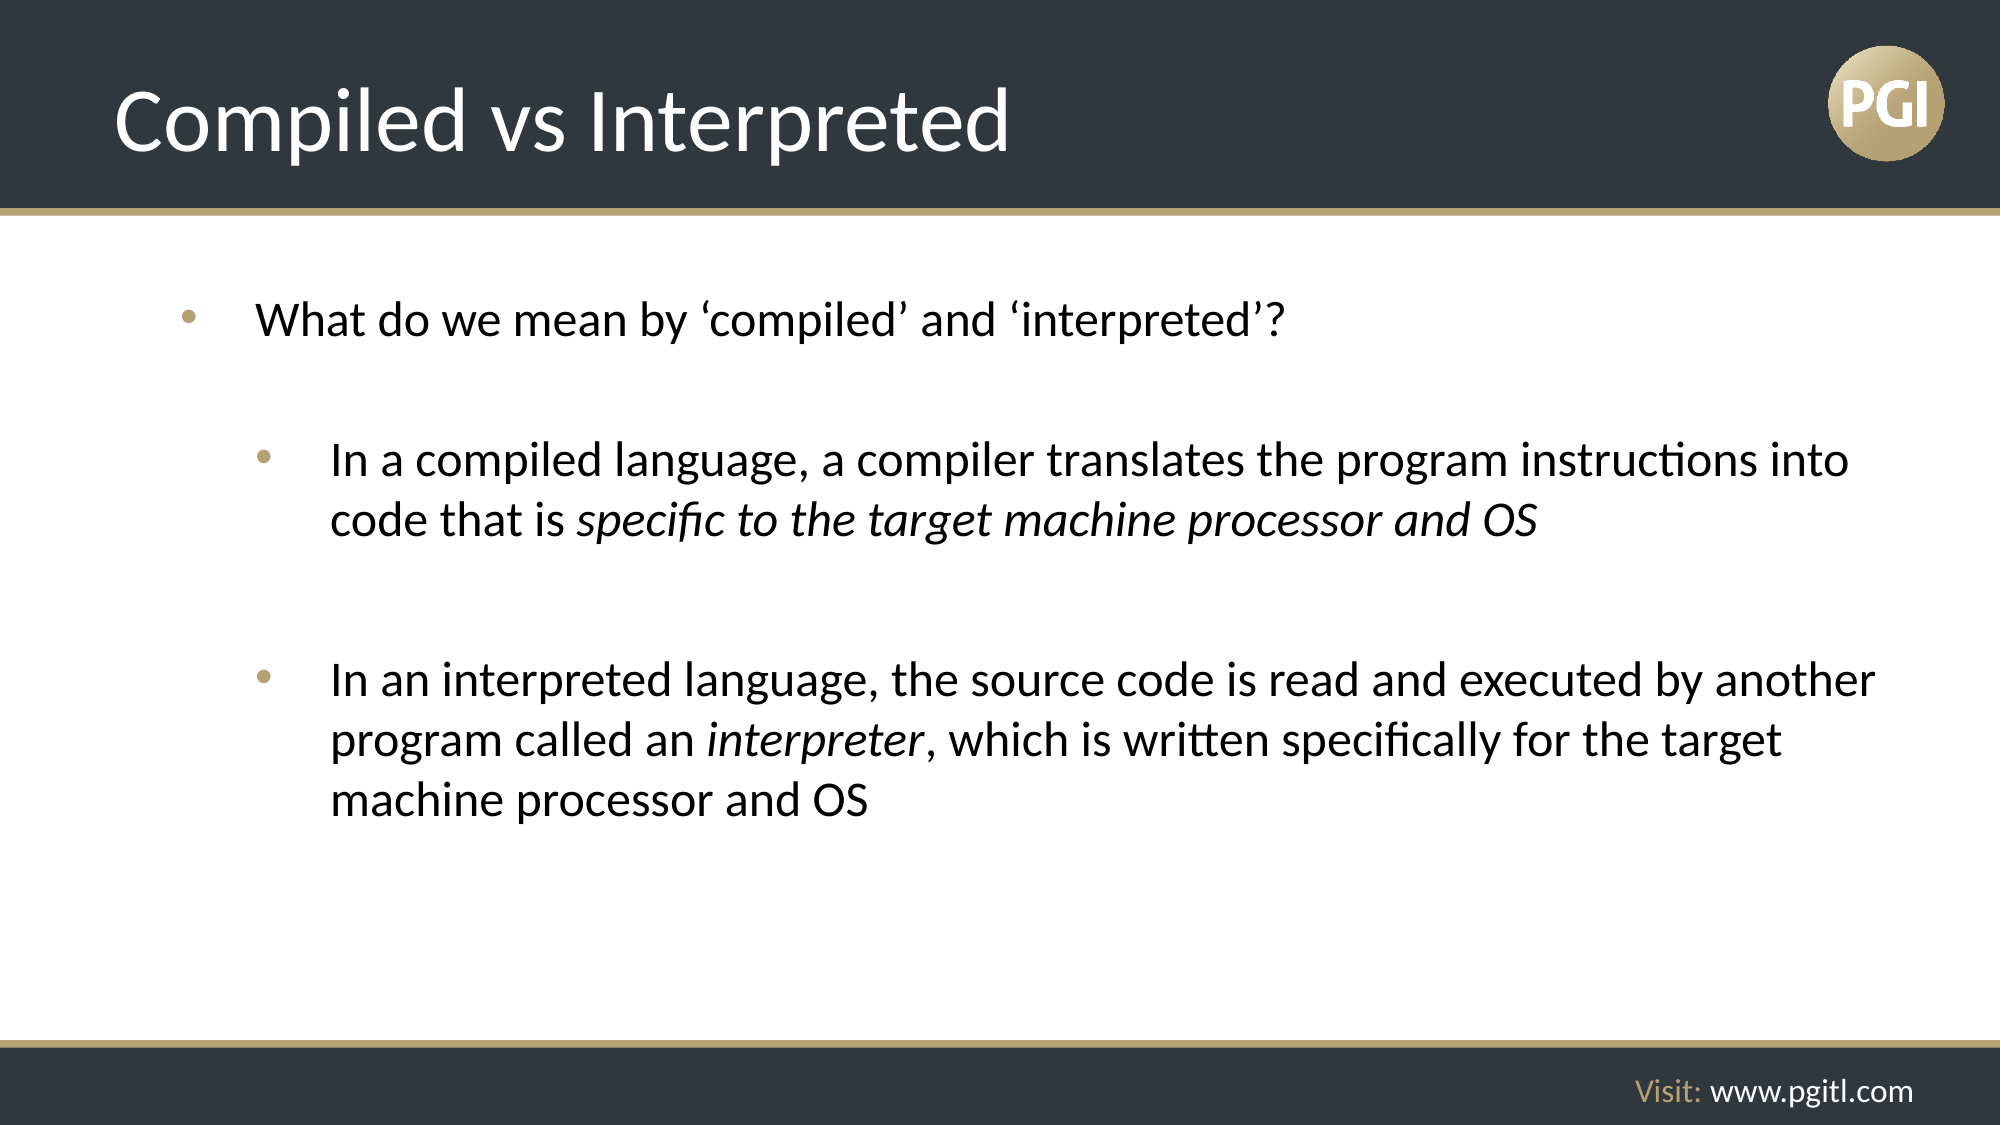

# Compiled vs Interpreted
What do we mean by ‘compiled’ and ‘interpreted’?

In a compiled language, a compiler translates the program instructions into code that is specific to the target machine processor and OS

In an interpreted language, the source code is read and executed by another program called an interpreter, which is written specifically for the target machine processor and OS